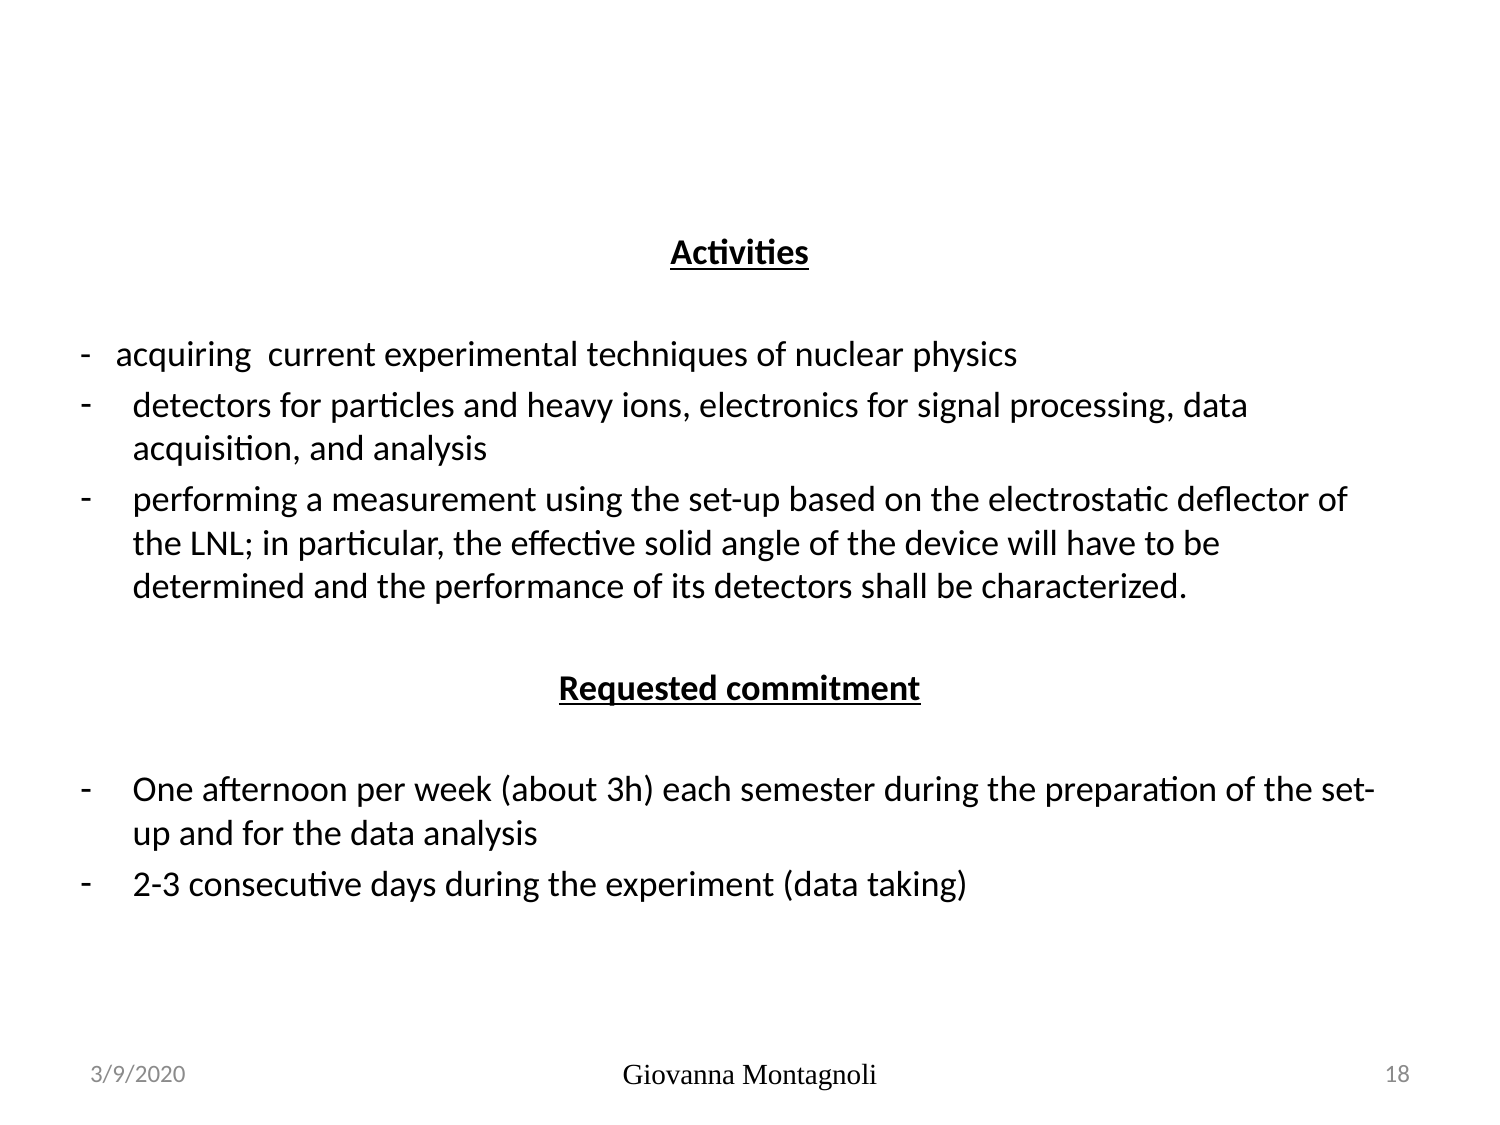

Activities

-   acquiring  current experimental techniques of nuclear physics
detectors for particles and heavy ions, electronics for signal processing, data acquisition, and analysis
performing a measurement using the set-up based on the electrostatic deflector of the LNL; in particular, the effective solid angle of the device will have to be determined and the performance of its detectors shall be characterized.

Requested commitment

One afternoon per week (about 3h) each semester during the preparation of the set-up and for the data analysis
2-3 consecutive days during the experiment (data taking)

3/9/2020
Giovanna Montagnoli
18